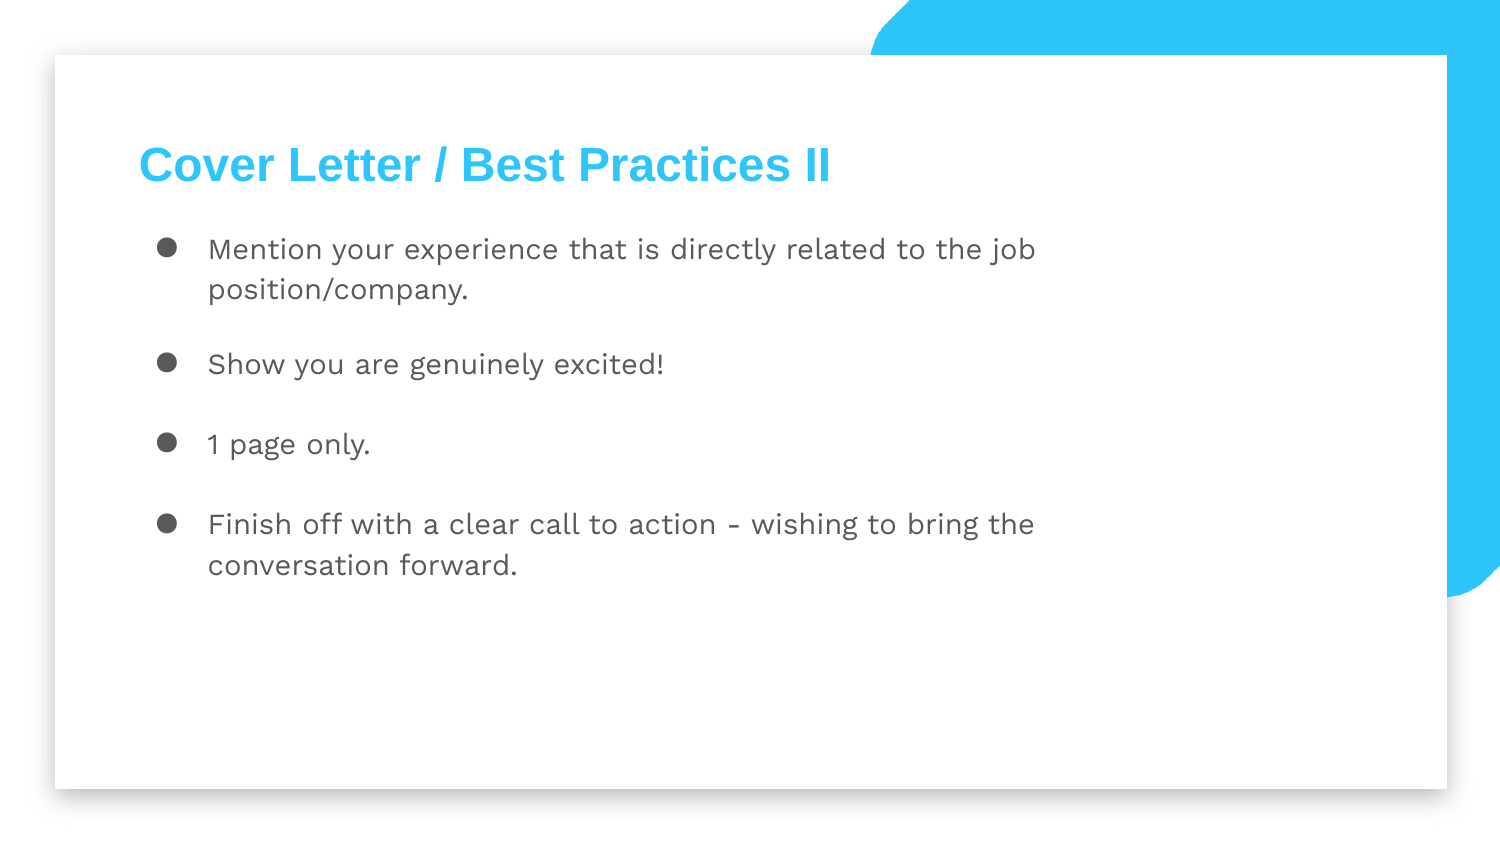

Cover Letter / Best Practices II
Mention your experience that is directly related to the job position/company.
Show you are genuinely excited!
1 page only.
Finish off with a clear call to action - wishing to bring the conversation forward.